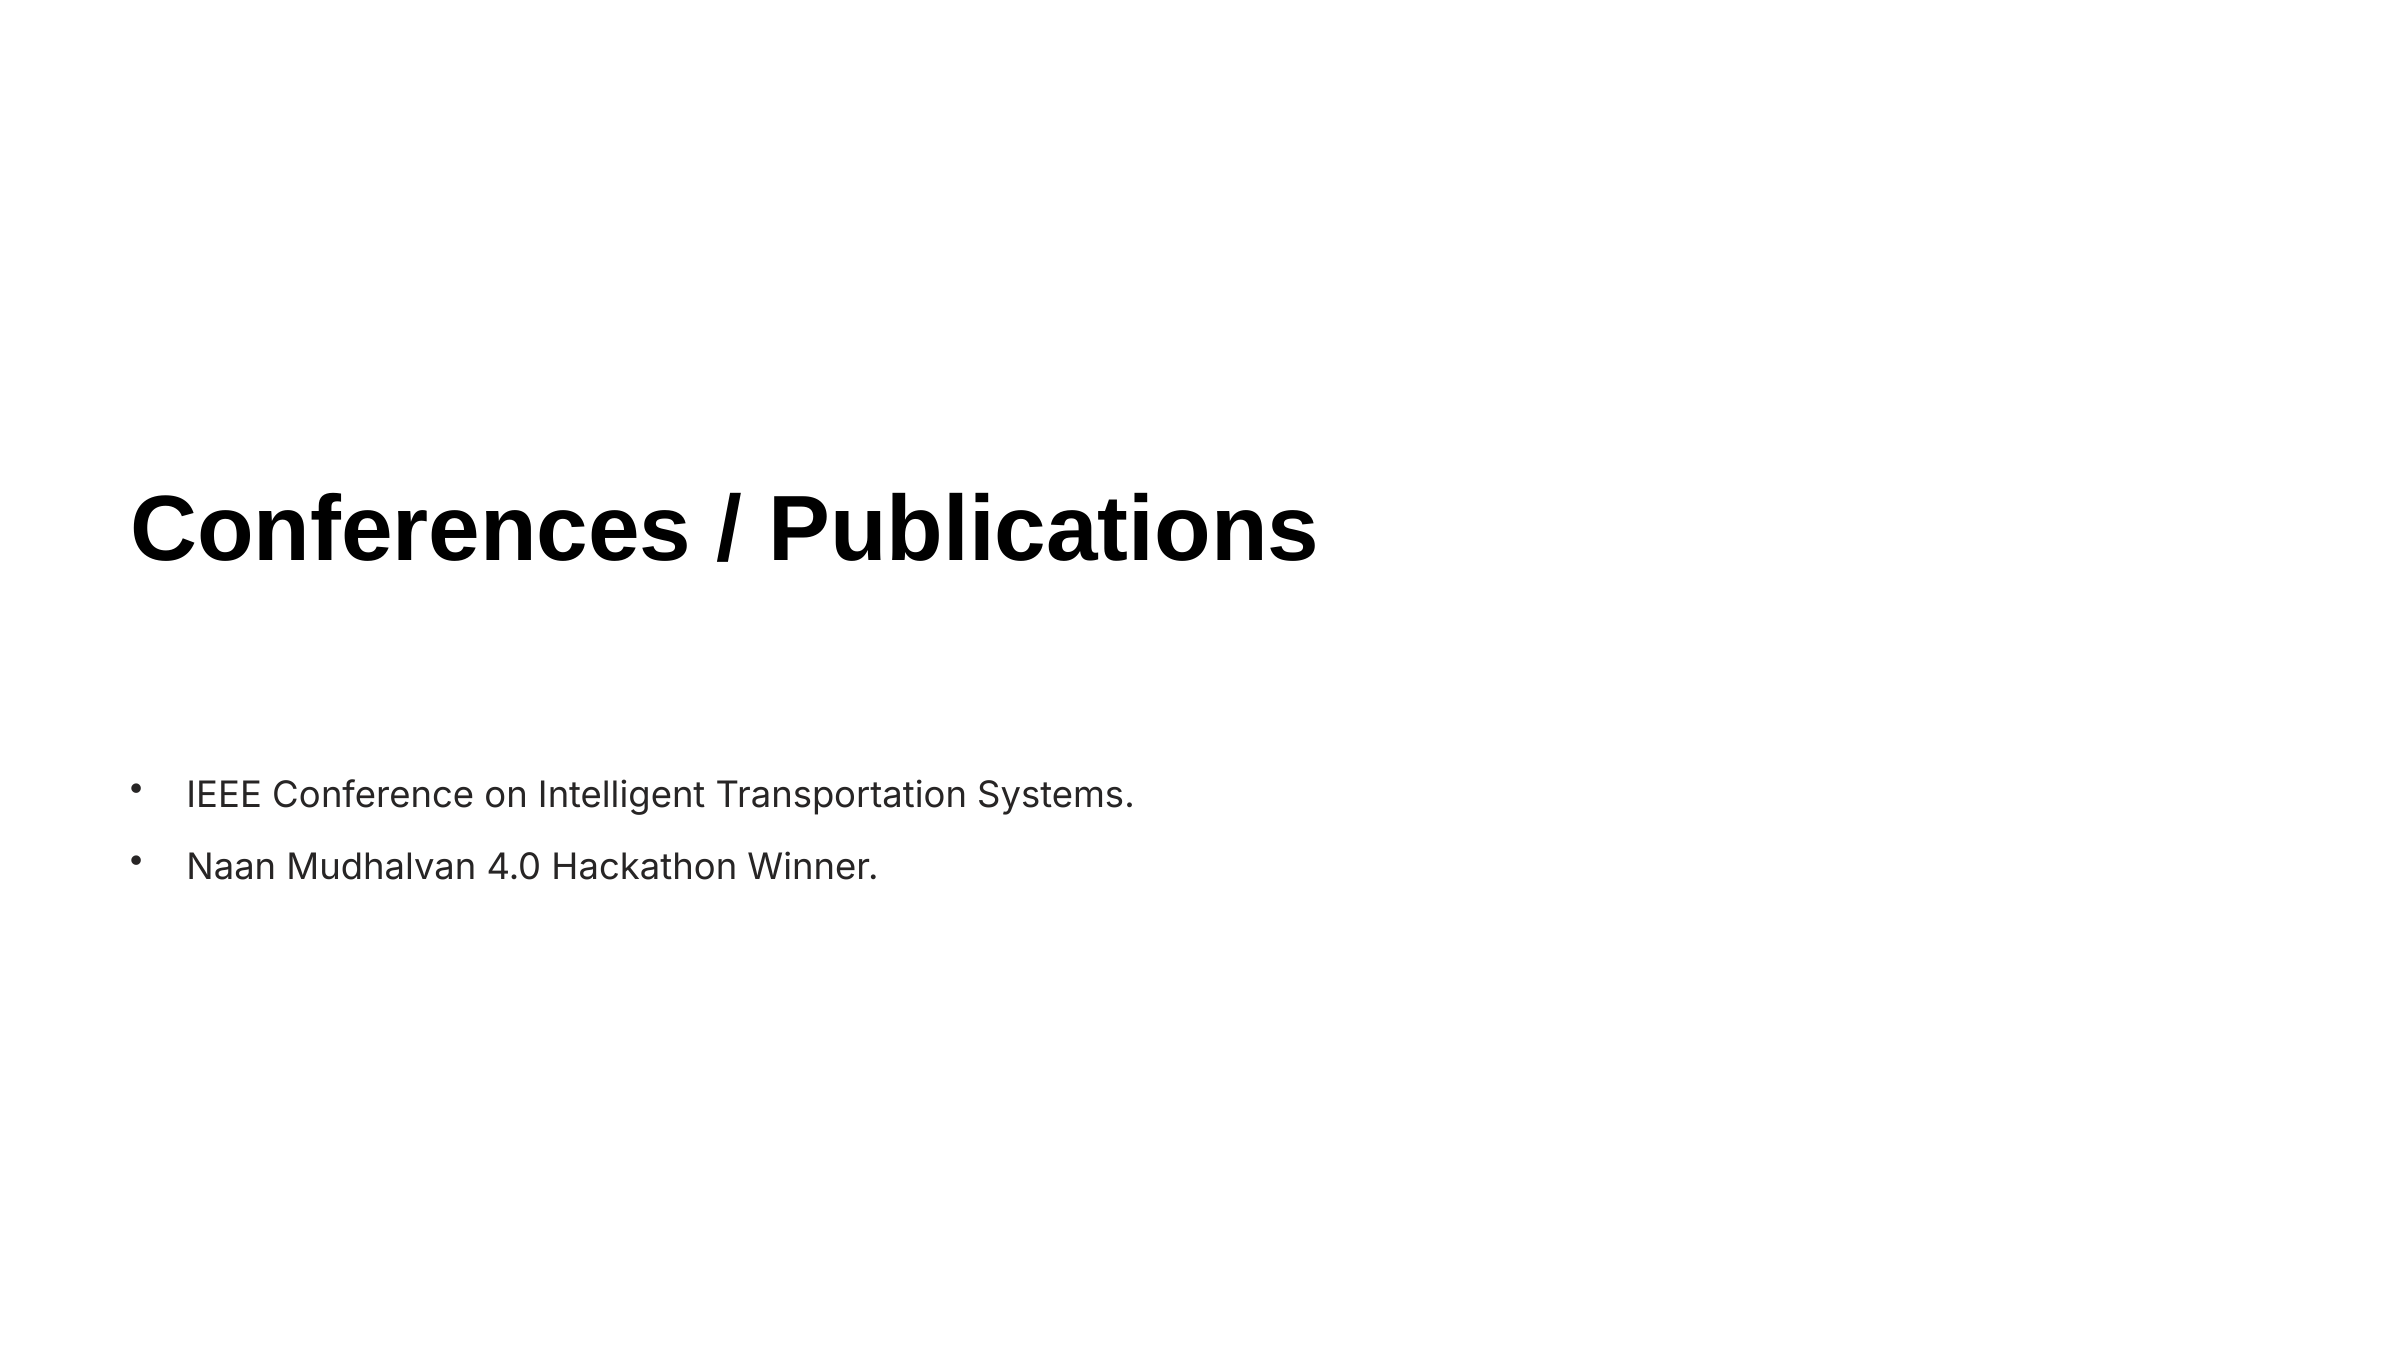

Conferences / Publications

IEEE Conference on Intelligent Transportation Systems.
Naan Mudhalvan 4.0 Hackathon Winner.